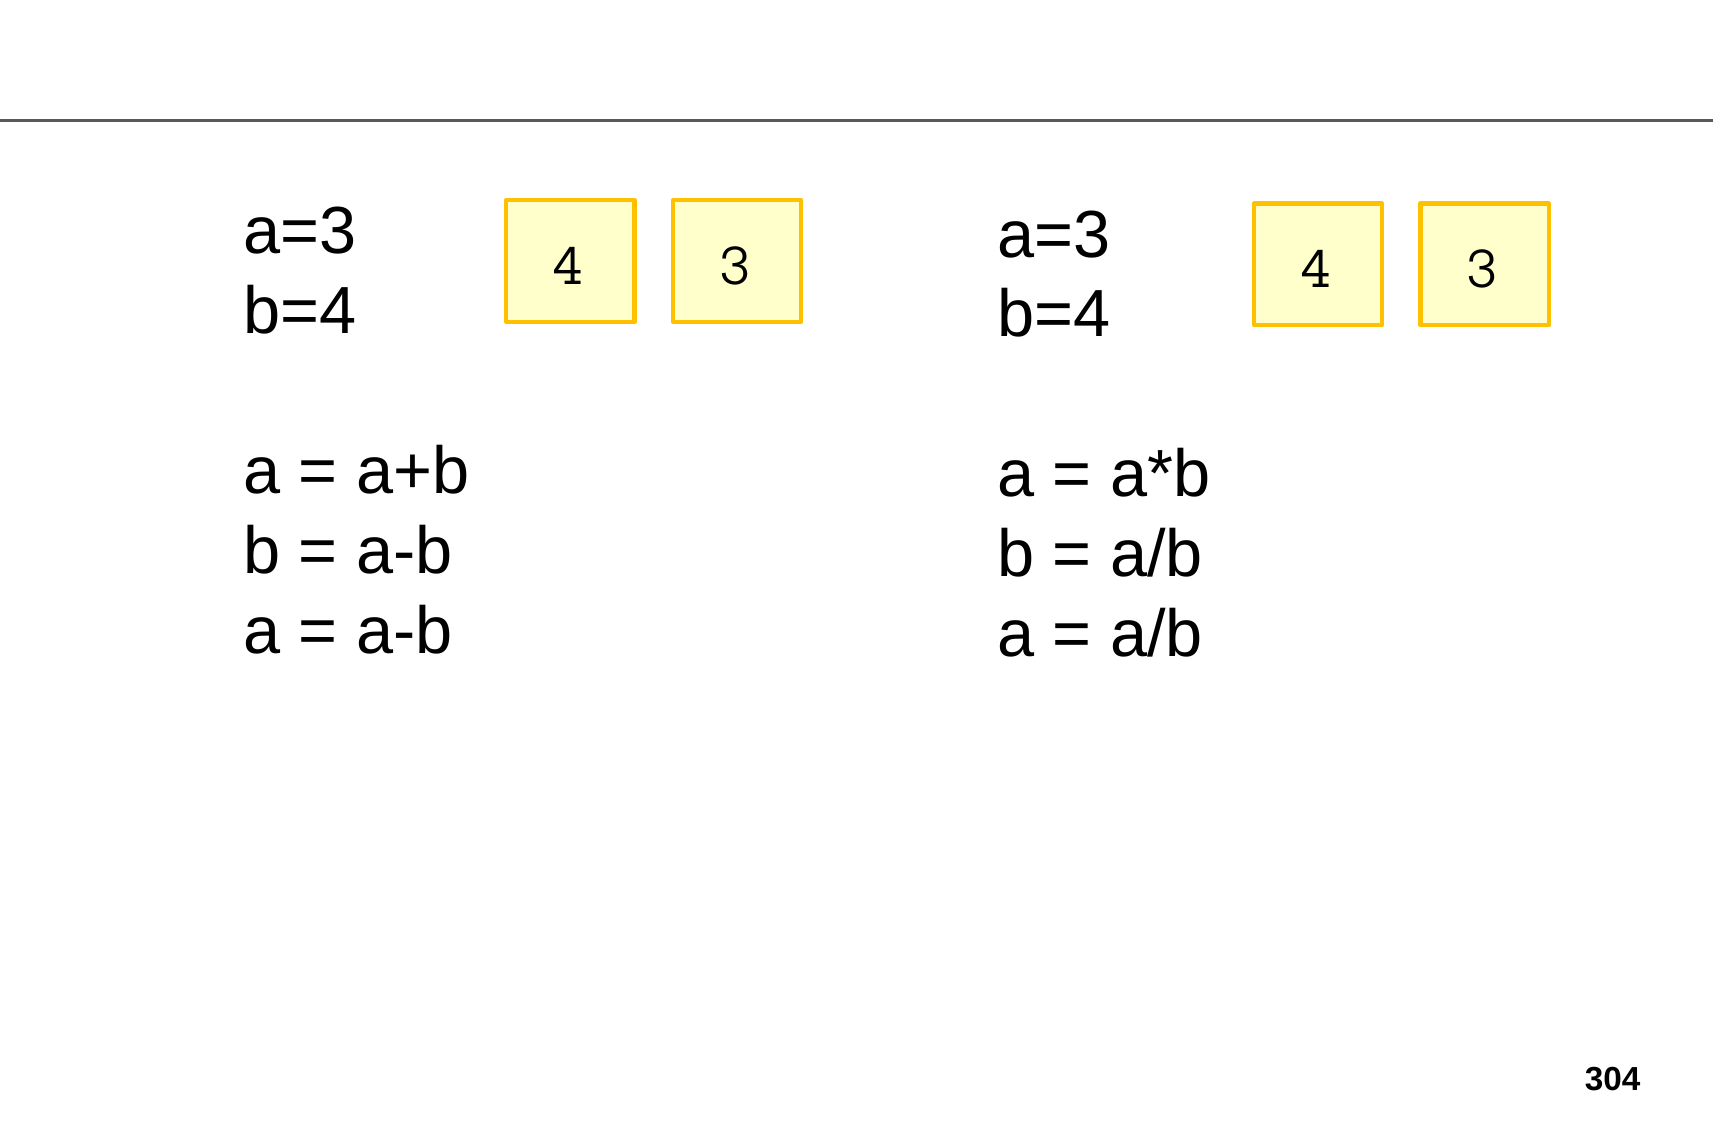

a=3
b=4

a = a+b
b = a-b
a = a-b
a=3
b=4

a = a*b
b = a/b
a = a/b
4
3
4
3